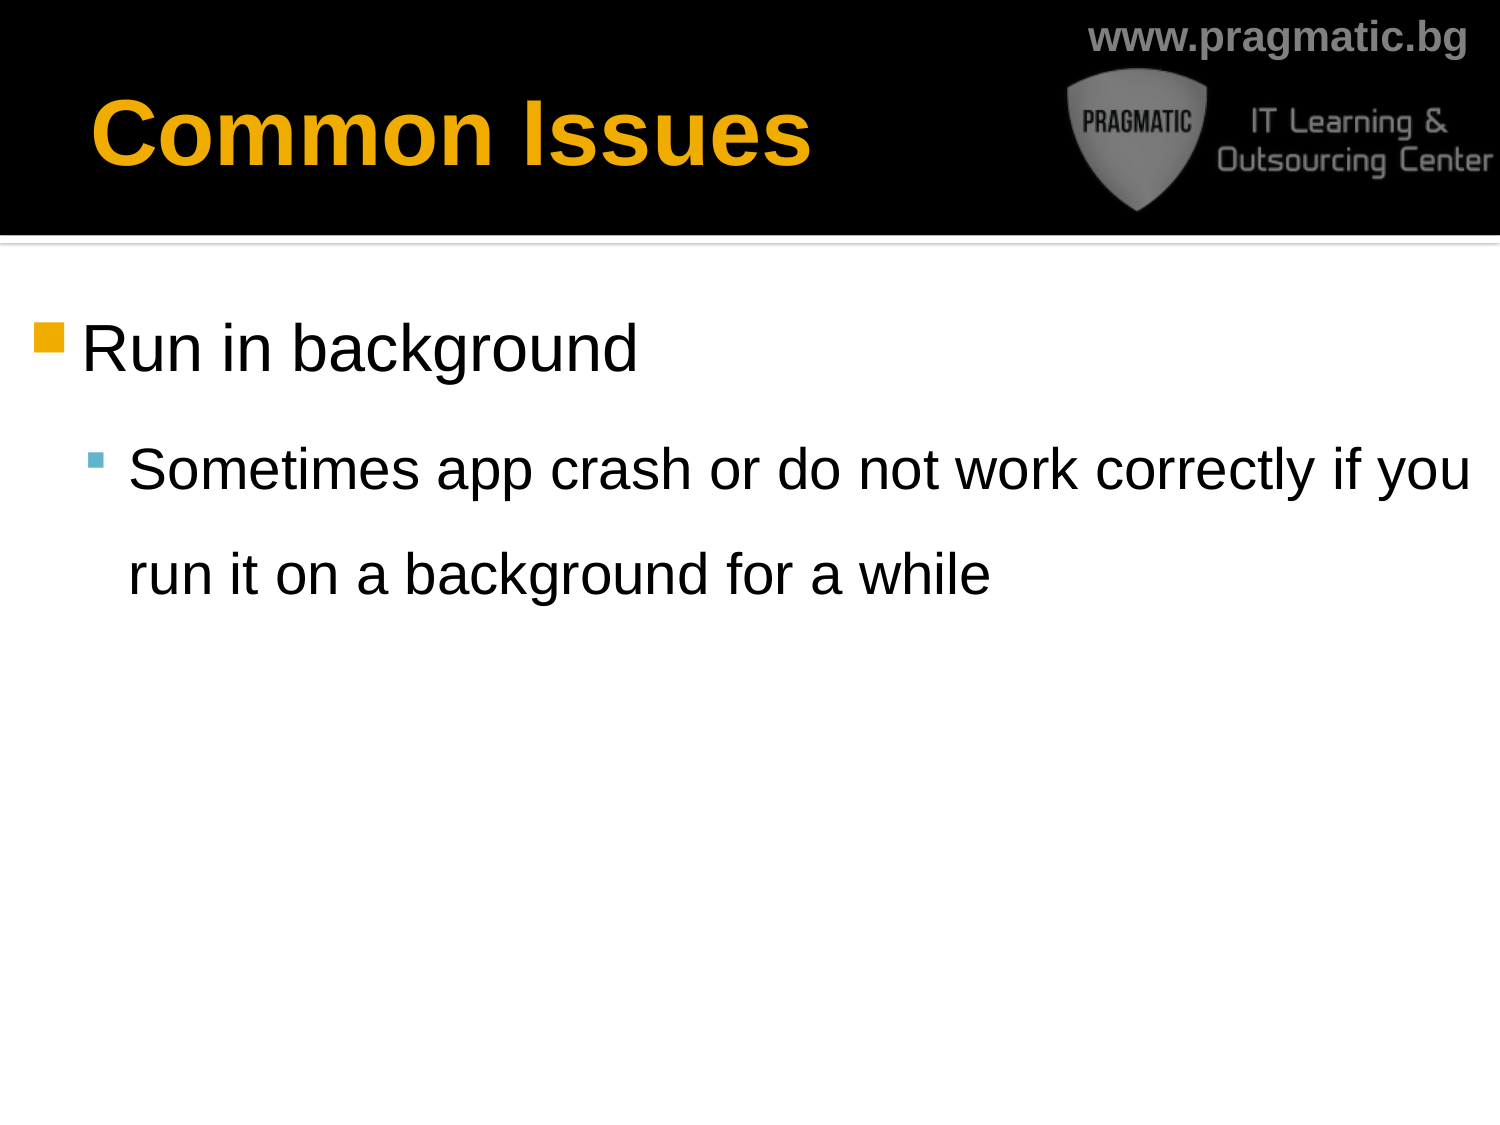

# Common Issues
Run in background
Sometimes app crash or do not work correctly if you run it on a background for a while